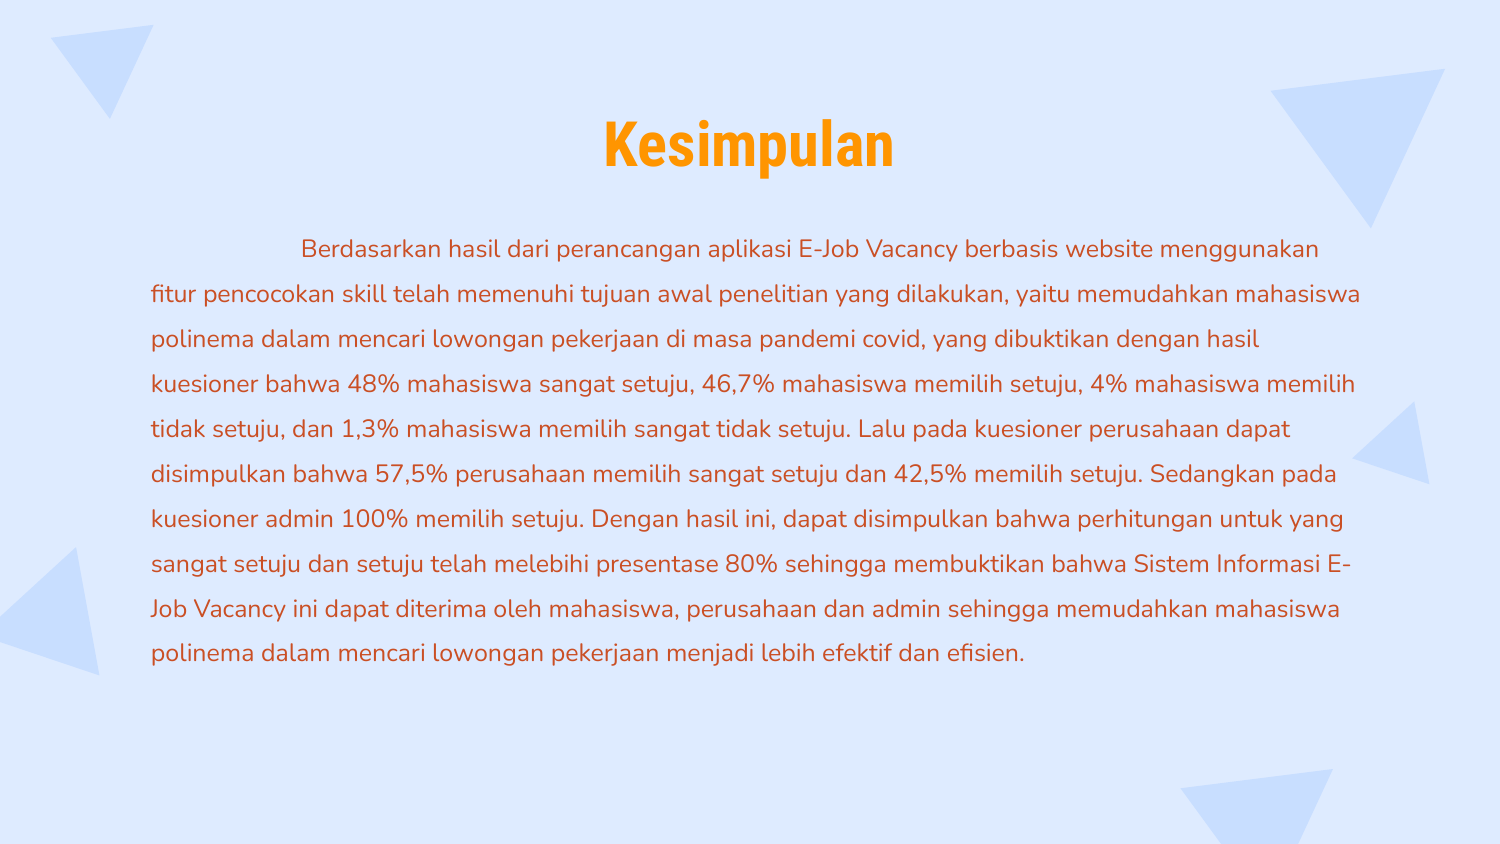

# Kesimpulan
	Berdasarkan hasil dari perancangan aplikasi E-Job Vacancy berbasis website menggunakan fitur pencocokan skill telah memenuhi tujuan awal penelitian yang dilakukan, yaitu memudahkan mahasiswa polinema dalam mencari lowongan pekerjaan di masa pandemi covid, yang dibuktikan dengan hasil kuesioner bahwa 48% mahasiswa sangat setuju, 46,7% mahasiswa memilih setuju, 4% mahasiswa memilih tidak setuju, dan 1,3% mahasiswa memilih sangat tidak setuju. Lalu pada kuesioner perusahaan dapat disimpulkan bahwa 57,5% perusahaan memilih sangat setuju dan 42,5% memilih setuju. Sedangkan pada kuesioner admin 100% memilih setuju. Dengan hasil ini, dapat disimpulkan bahwa perhitungan untuk yang sangat setuju dan setuju telah melebihi presentase 80% sehingga membuktikan bahwa Sistem Informasi E-Job Vacancy ini dapat diterima oleh mahasiswa, perusahaan dan admin sehingga memudahkan mahasiswa polinema dalam mencari lowongan pekerjaan menjadi lebih efektif dan efisien.